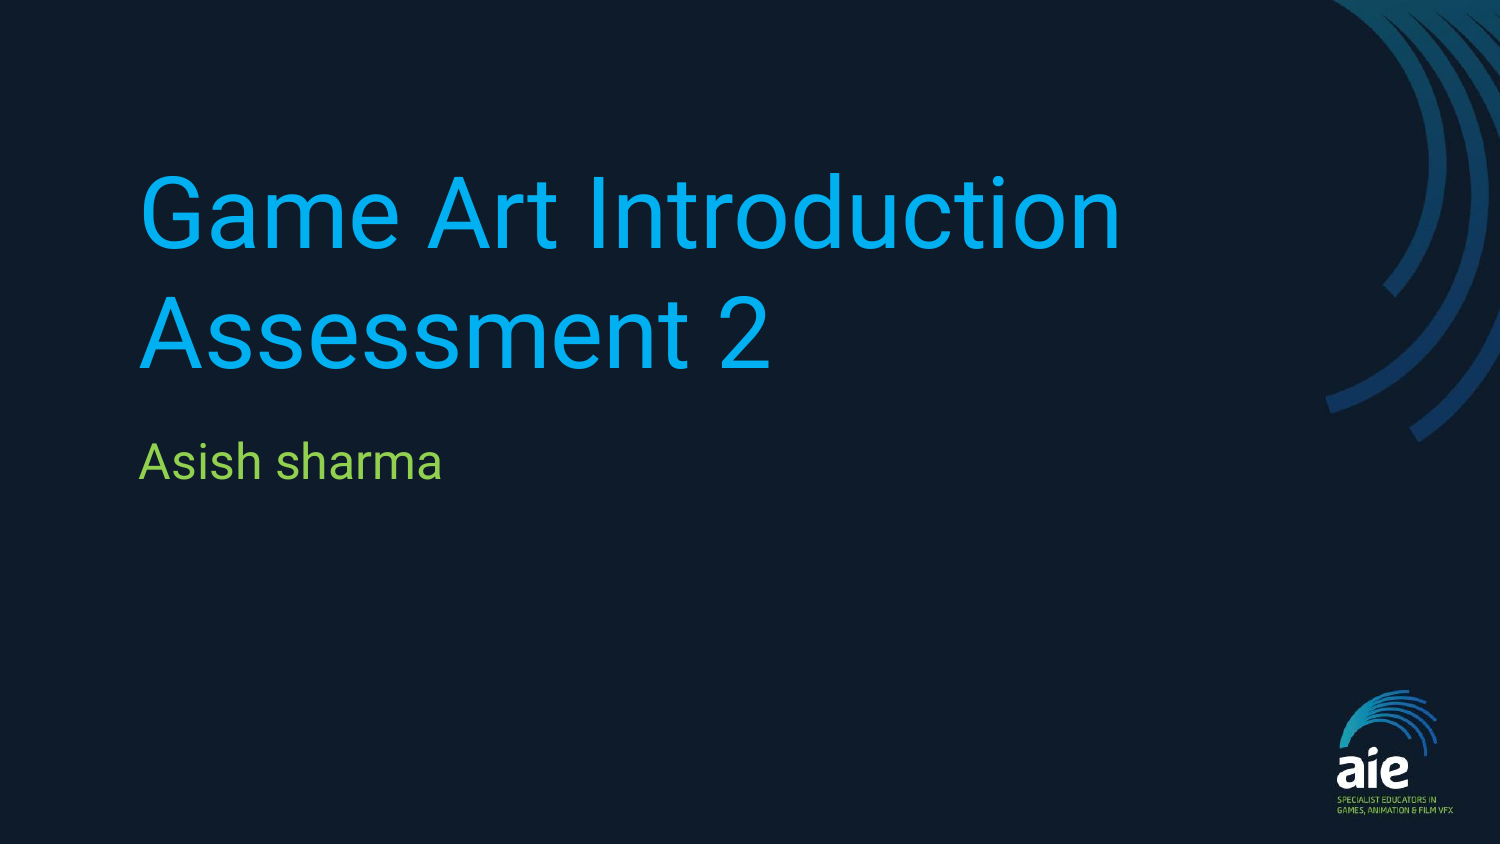

# Game Art Introduction Assessment 2
Asish sharma